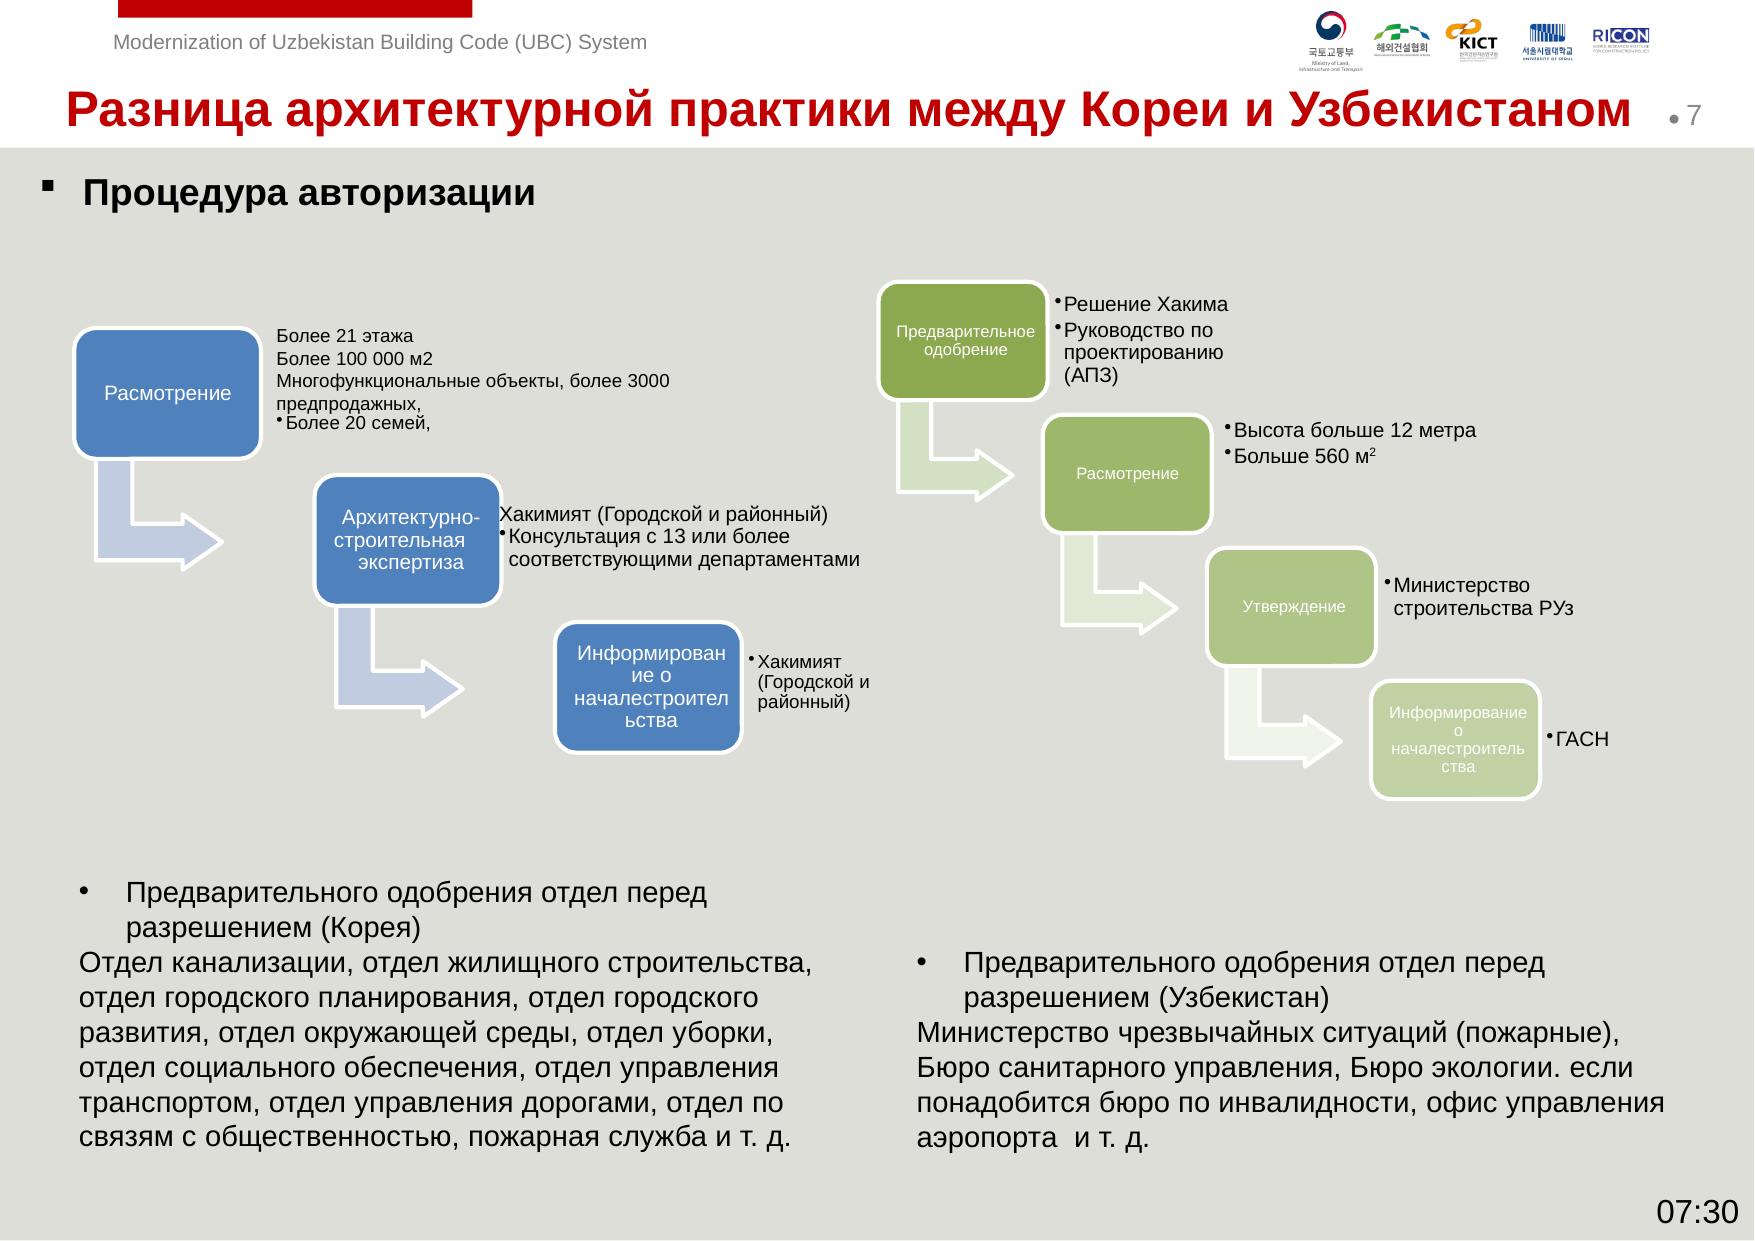

Разница архитектурной практики между Кореи и Узбекистаном
Процедура авторизации
Предварительное одобрение
Решение Хакима
Руководство по проектированию
(АПЗ)
Расмотрение
Высота больше 12 метра
Больше 560 м2
Утверждение
Министерство строительства РУз
Информирование о началестроительства
ГАСН
Расмотрение
Более 21 этажа
Более 100 000 м2
Многофункциональные объекты, более 3000 предпродажных,
Более 20 семей,
Архитектурно- строительная     экспертиза
Хакимият (Городской и районный)
Консультация с 13 или более         соответствующими департаментами
Информирование о началестроительства
Хакимият
(Городской и районный)
Предварительного одобрения отдел перед разрешением (Корея)
Отдел канализации, отдел жилищного строительства, отдел городского планирования, отдел городского развития, отдел окружающей среды, отдел уборки, отдел социального обеспечения, отдел управления транспортом, отдел управления дорогами, отдел по связям с общественностью, пожарная служба и т. д.
Предварительного одобрения отдел перед разрешением (Узбекистан)
Министерство чрезвычайных ситуаций (пожарные), Бюро санитарного управления, Бюро экологии. если понадобится бюро по инвалидности, офис управления аэропорта  и т. д.
07:30